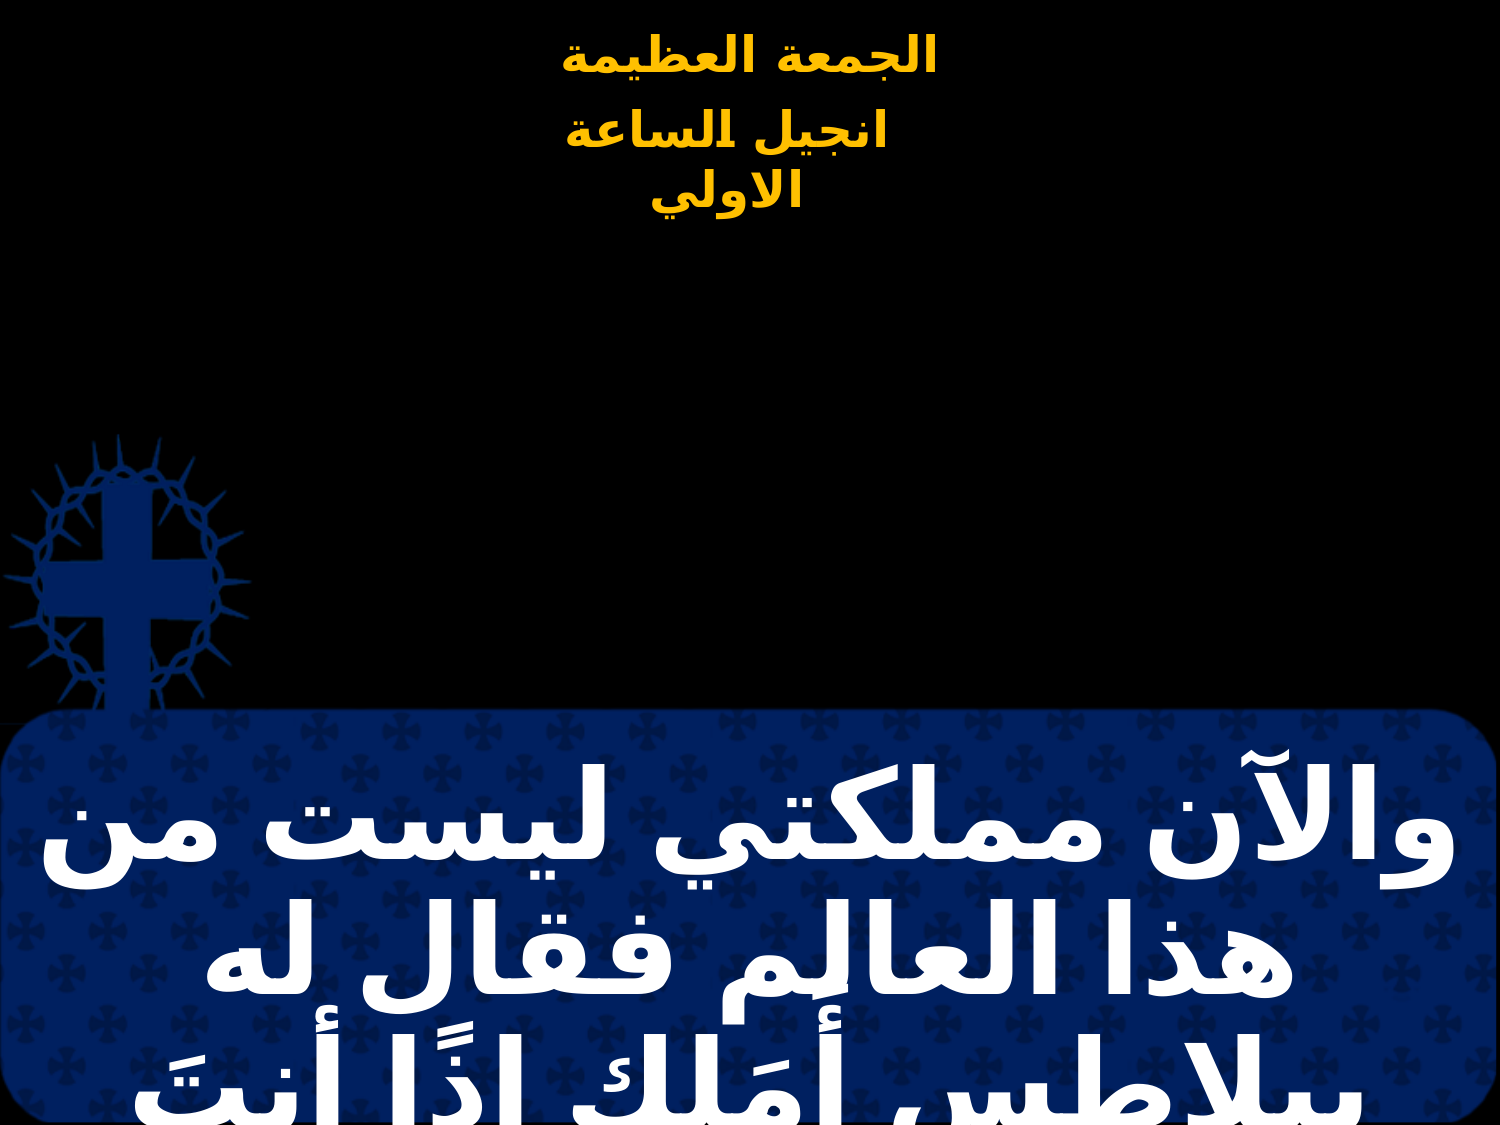

# والآن مملكتي ليست من هذا العالم فقال له بيلاطس أَمَلِك إذًا أنتَ